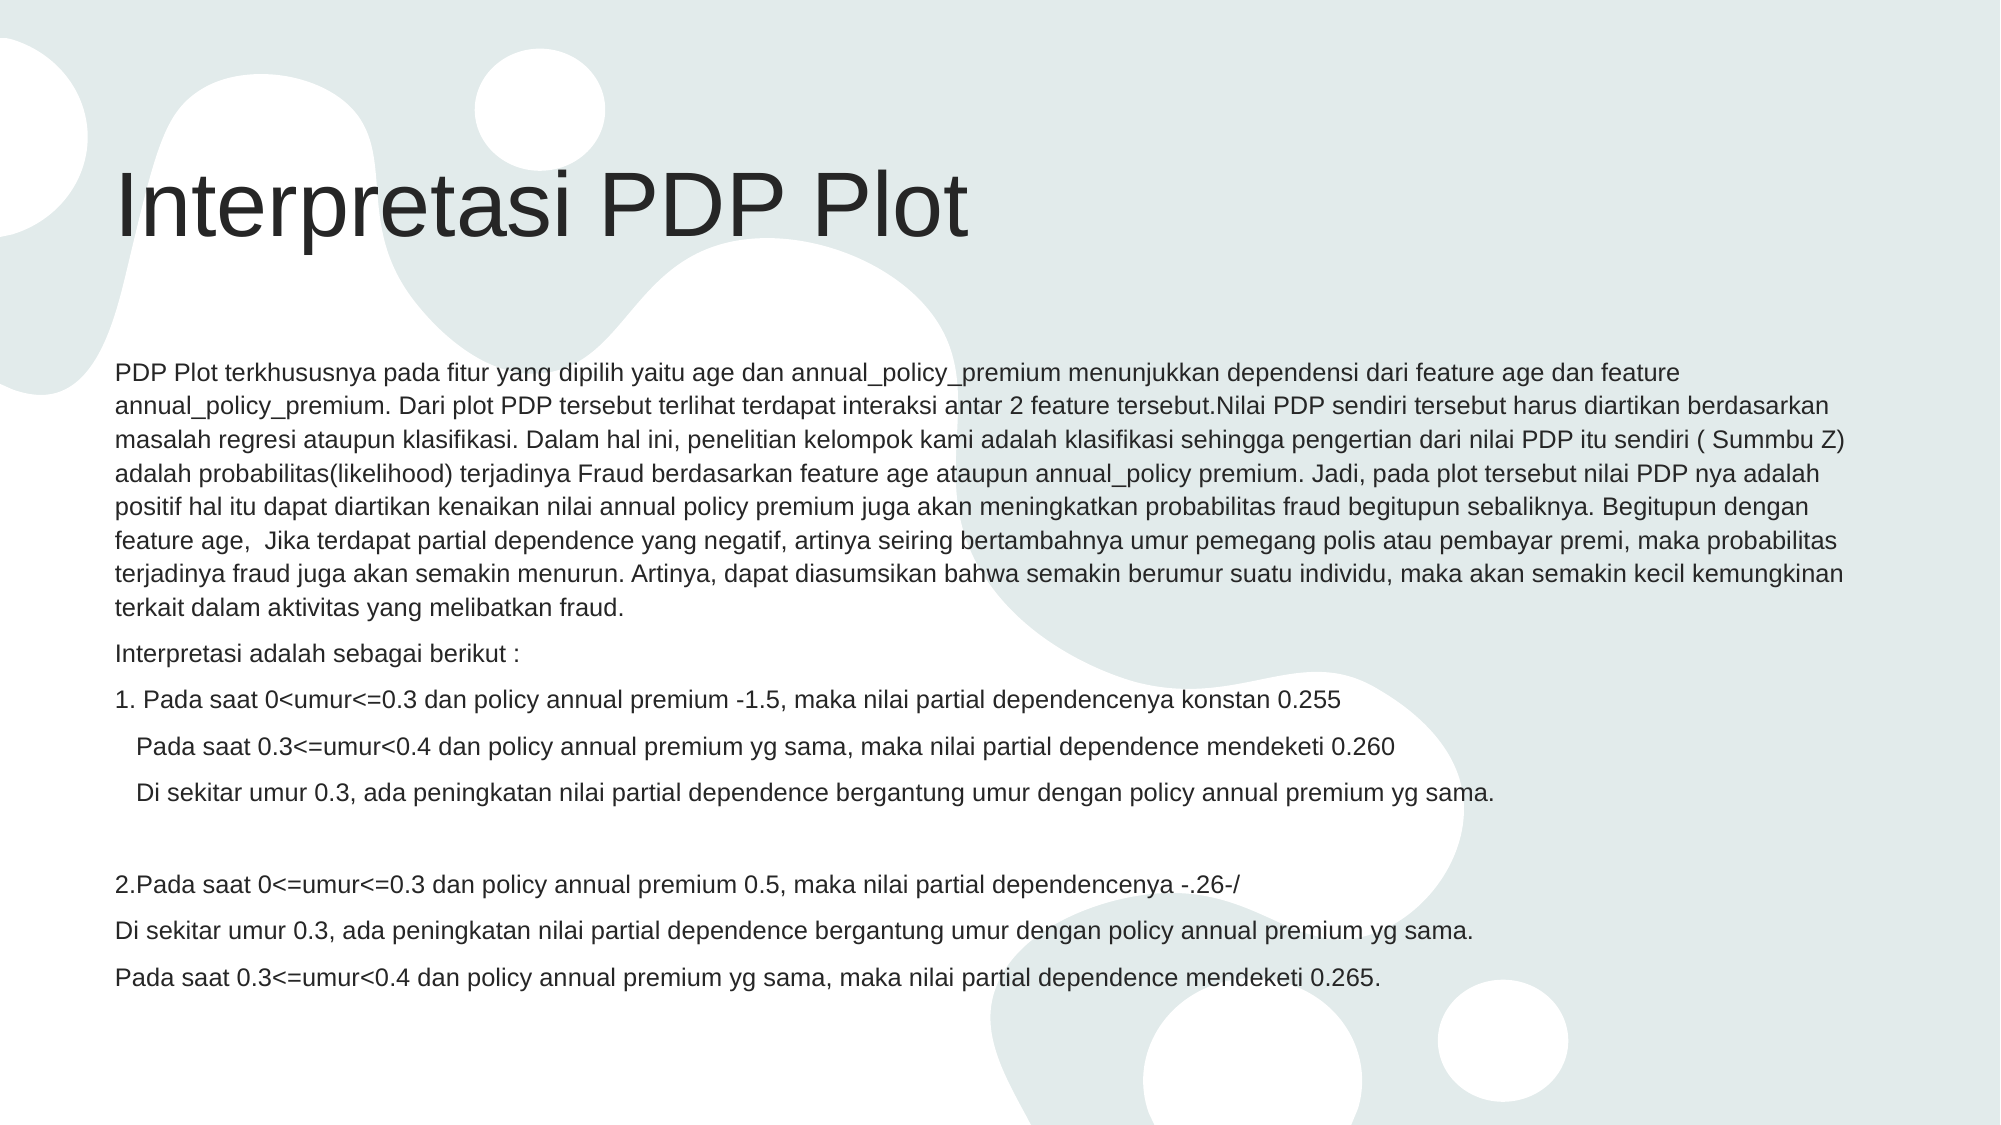

# Interpretasi PDP Plot
PDP Plot terkhususnya pada fitur yang dipilih yaitu age dan annual_policy_premium menunjukkan dependensi dari feature age dan feature annual_policy_premium. Dari plot PDP tersebut terlihat terdapat interaksi antar 2 feature tersebut.Nilai PDP sendiri tersebut harus diartikan berdasarkan masalah regresi ataupun klasifikasi. Dalam hal ini, penelitian kelompok kami adalah klasifikasi sehingga pengertian dari nilai PDP itu sendiri ( Summbu Z) adalah probabilitas(likelihood) terjadinya Fraud berdasarkan feature age ataupun annual_policy premium. Jadi, pada plot tersebut nilai PDP nya adalah positif hal itu dapat diartikan kenaikan nilai annual policy premium juga akan meningkatkan probabilitas fraud begitupun sebaliknya. Begitupun dengan feature age,  Jika terdapat partial dependence yang negatif, artinya seiring bertambahnya umur pemegang polis atau pembayar premi, maka probabilitas terjadinya fraud juga akan semakin menurun. Artinya, dapat diasumsikan bahwa semakin berumur suatu individu, maka akan semakin kecil kemungkinan terkait dalam aktivitas yang melibatkan fraud.
Interpretasi adalah sebagai berikut :
1. Pada saat 0<umur<=0.3 dan policy annual premium -1.5, maka nilai partial dependencenya konstan 0.255
   Pada saat 0.3<=umur<0.4 dan policy annual premium yg sama, maka nilai partial dependence mendeketi 0.260
   Di sekitar umur 0.3, ada peningkatan nilai partial dependence bergantung umur dengan policy annual premium yg sama.

2.Pada saat 0<=umur<=0.3 dan policy annual premium 0.5, maka nilai partial dependencenya -.26-/
Di sekitar umur 0.3, ada peningkatan nilai partial dependence bergantung umur dengan policy annual premium yg sama.
Pada saat 0.3<=umur<0.4 dan policy annual premium yg sama, maka nilai partial dependence mendeketi 0.265.